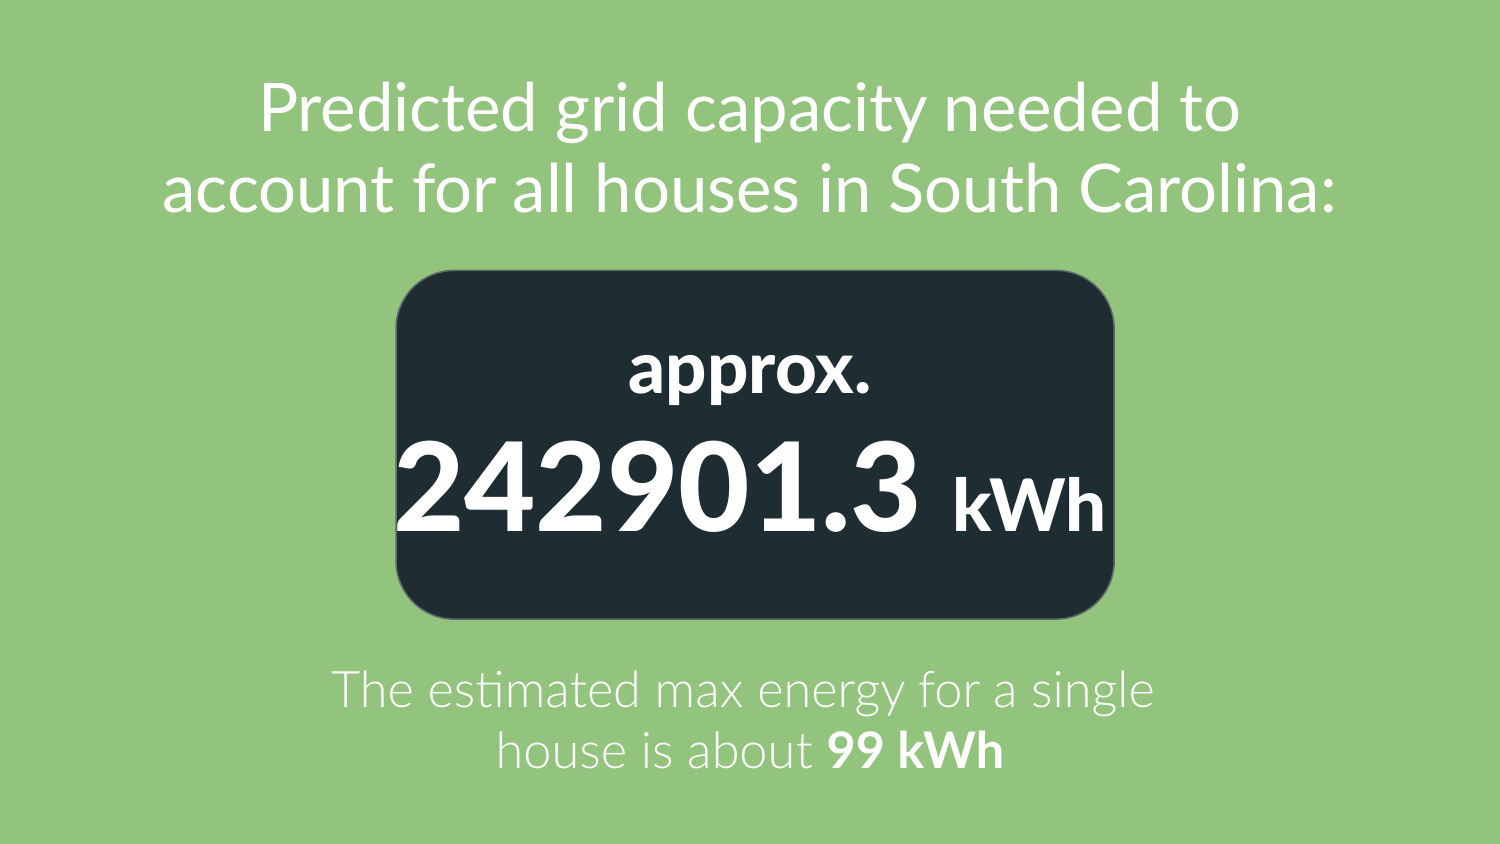

# Predicted grid capacity needed to account for all houses in South Carolina:

approx.
242901.3 kWh
The estimated max energy for a single
house is about 99 kWh